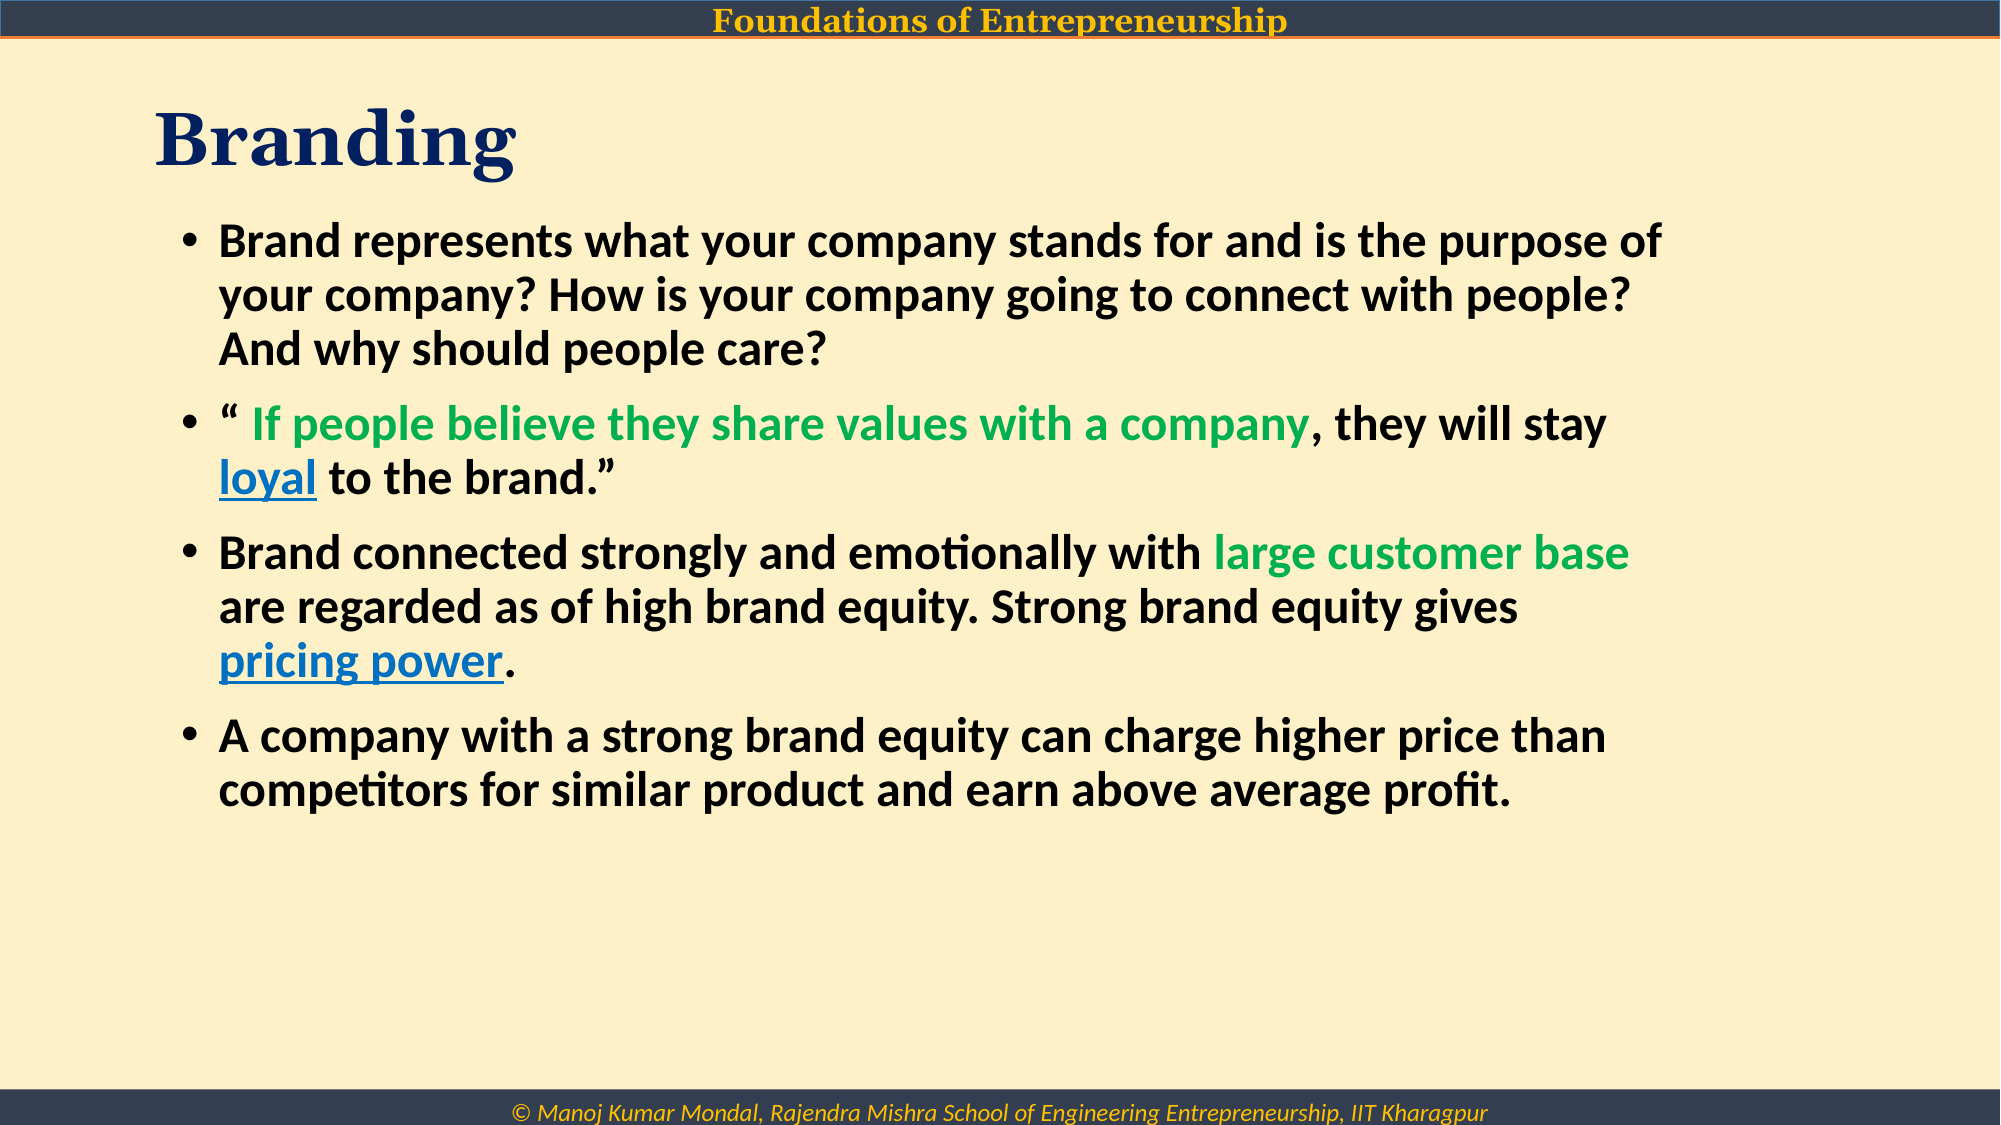

# Branding
Brand represents what your company stands for and is the purpose of your company? How is your company going to connect with people? And why should people care?
“ If people believe they share values with a company, they will stay loyal to the brand.”
Brand connected strongly and emotionally with large customer base are regarded as of high brand equity. Strong brand equity gives pricing power.
A company with a strong brand equity can charge higher price than competitors for similar product and earn above average profit.